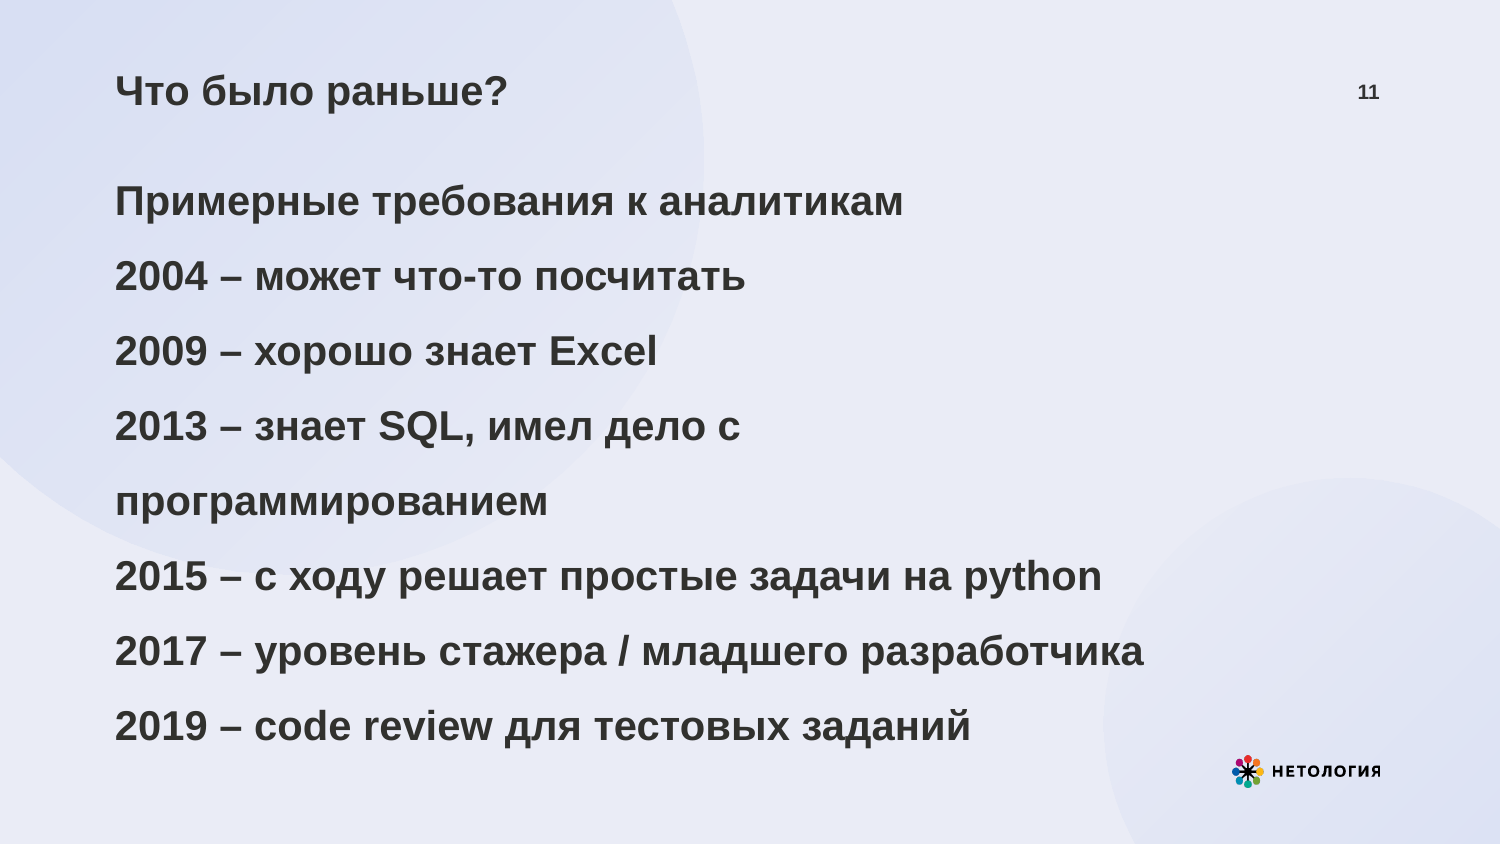

# Что было раньше?
11
Примерные требования к аналитикам
2004 – может что-то посчитать
2009 – хорошо знает Excel
2013 – знает SQL, имел дело с программированием
2015 – с ходу решает простые задачи на python
2017 – уровень стажера / младшего разработчика
2019 – code review для тестовых заданий